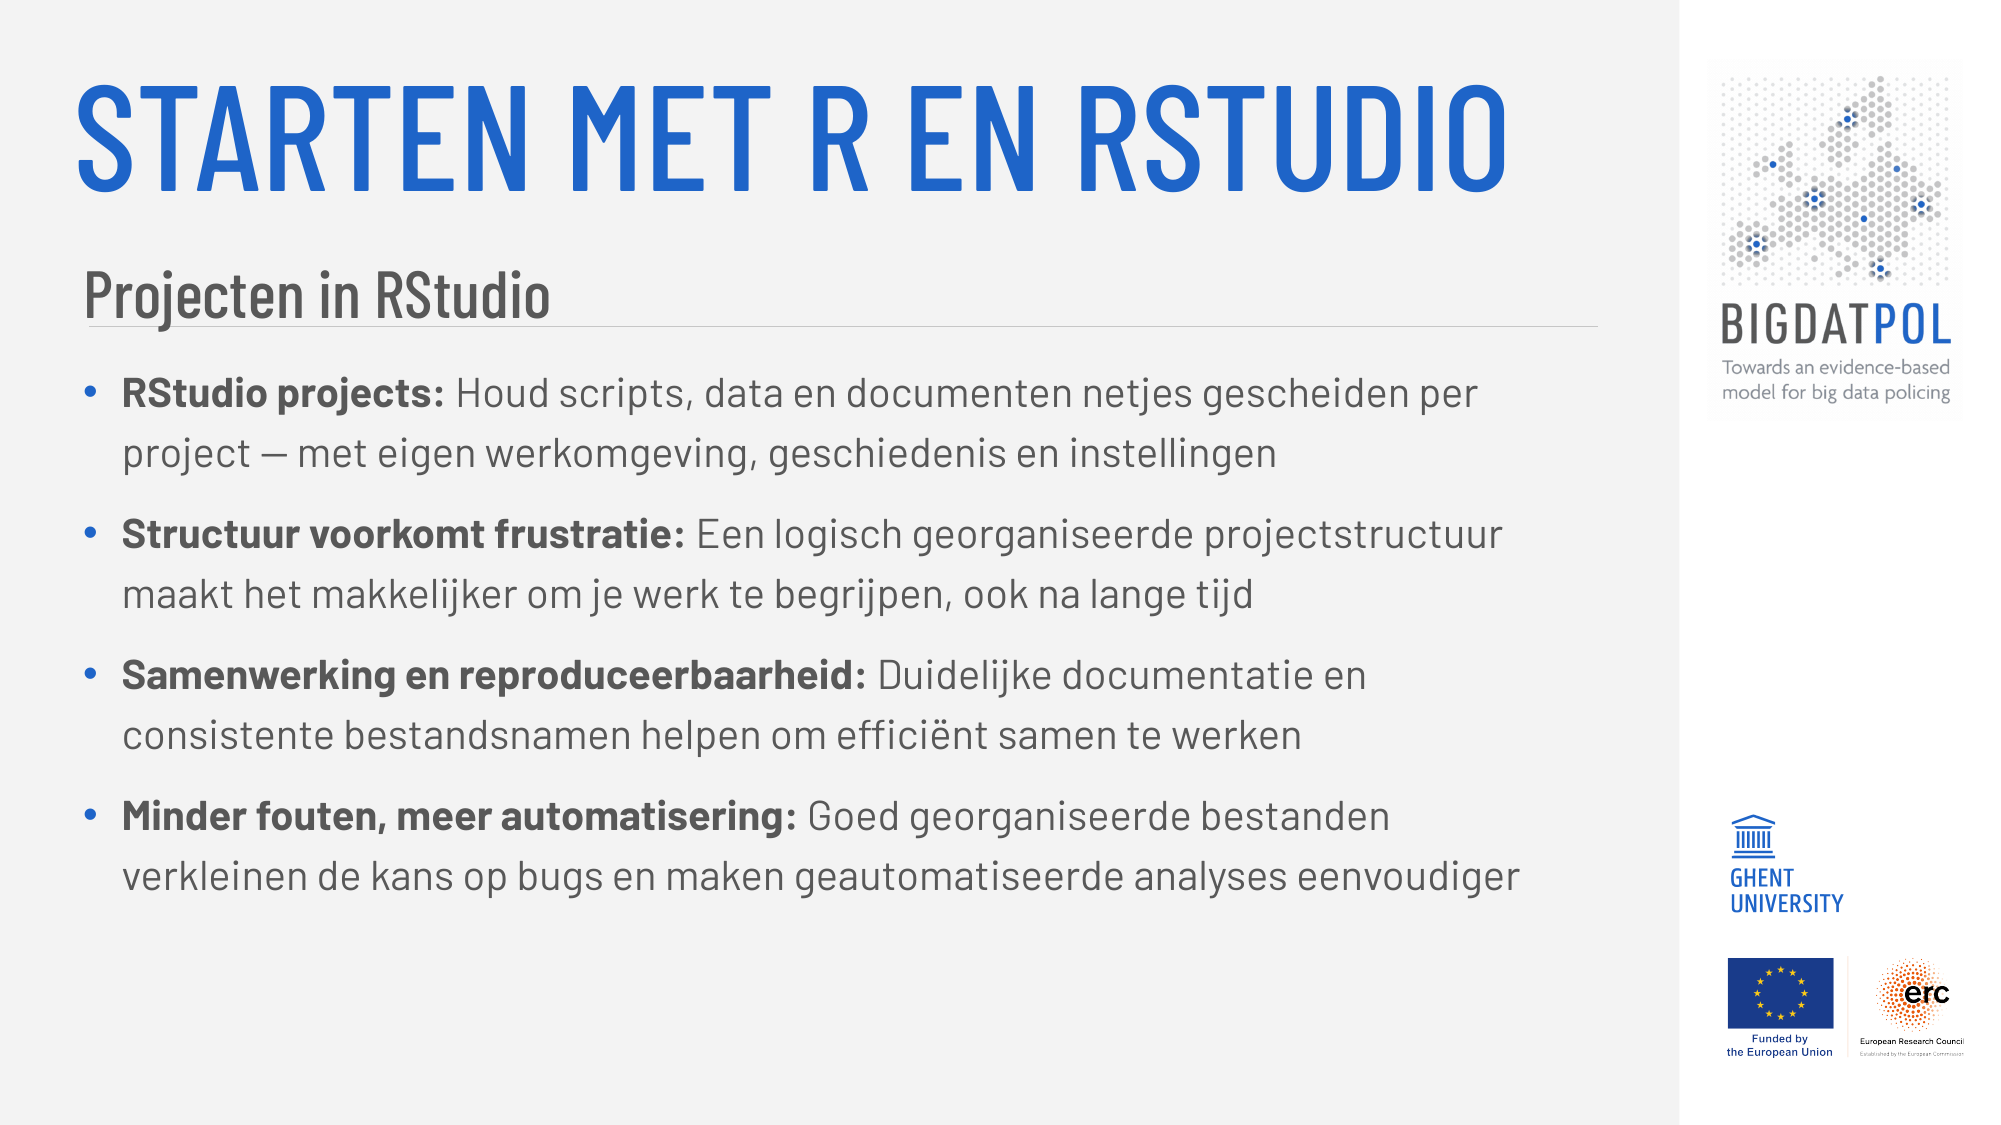

# Starten met r en rstudio
Projecten in RStudio
RStudio projects: Houd scripts, data en documenten netjes gescheiden per project — met eigen werkomgeving, geschiedenis en instellingen
Structuur voorkomt frustratie: Een logisch georganiseerde projectstructuur maakt het makkelijker om je werk te begrijpen, ook na lange tijd
Samenwerking en reproduceerbaarheid: Duidelijke documentatie en consistente bestandsnamen helpen om efficiënt samen te werken
Minder fouten, meer automatisering: Goed georganiseerde bestanden verkleinen de kans op bugs en maken geautomatiseerde analyses eenvoudiger